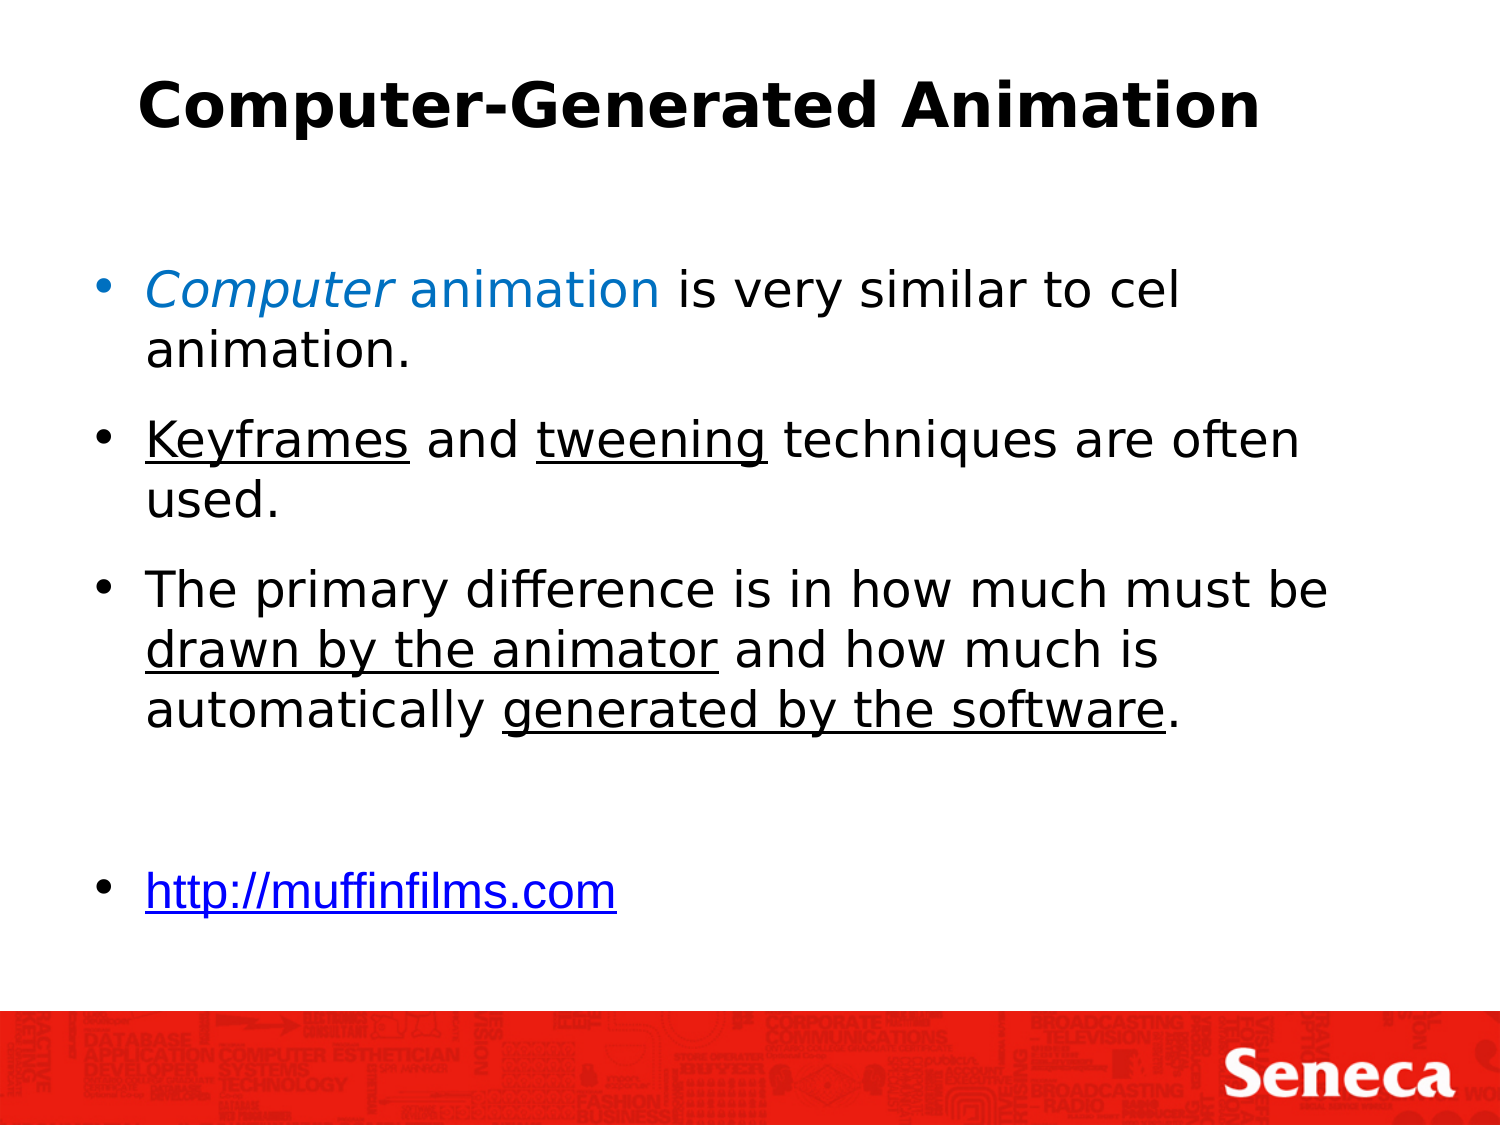

Computer-Generated Animation
Computer animation is very similar to cel animation.
Keyframes and tweening techniques are often used.
The primary difference is in how much must be drawn by the animator and how much is automatically generated by the software.

http://muffinfilms.com